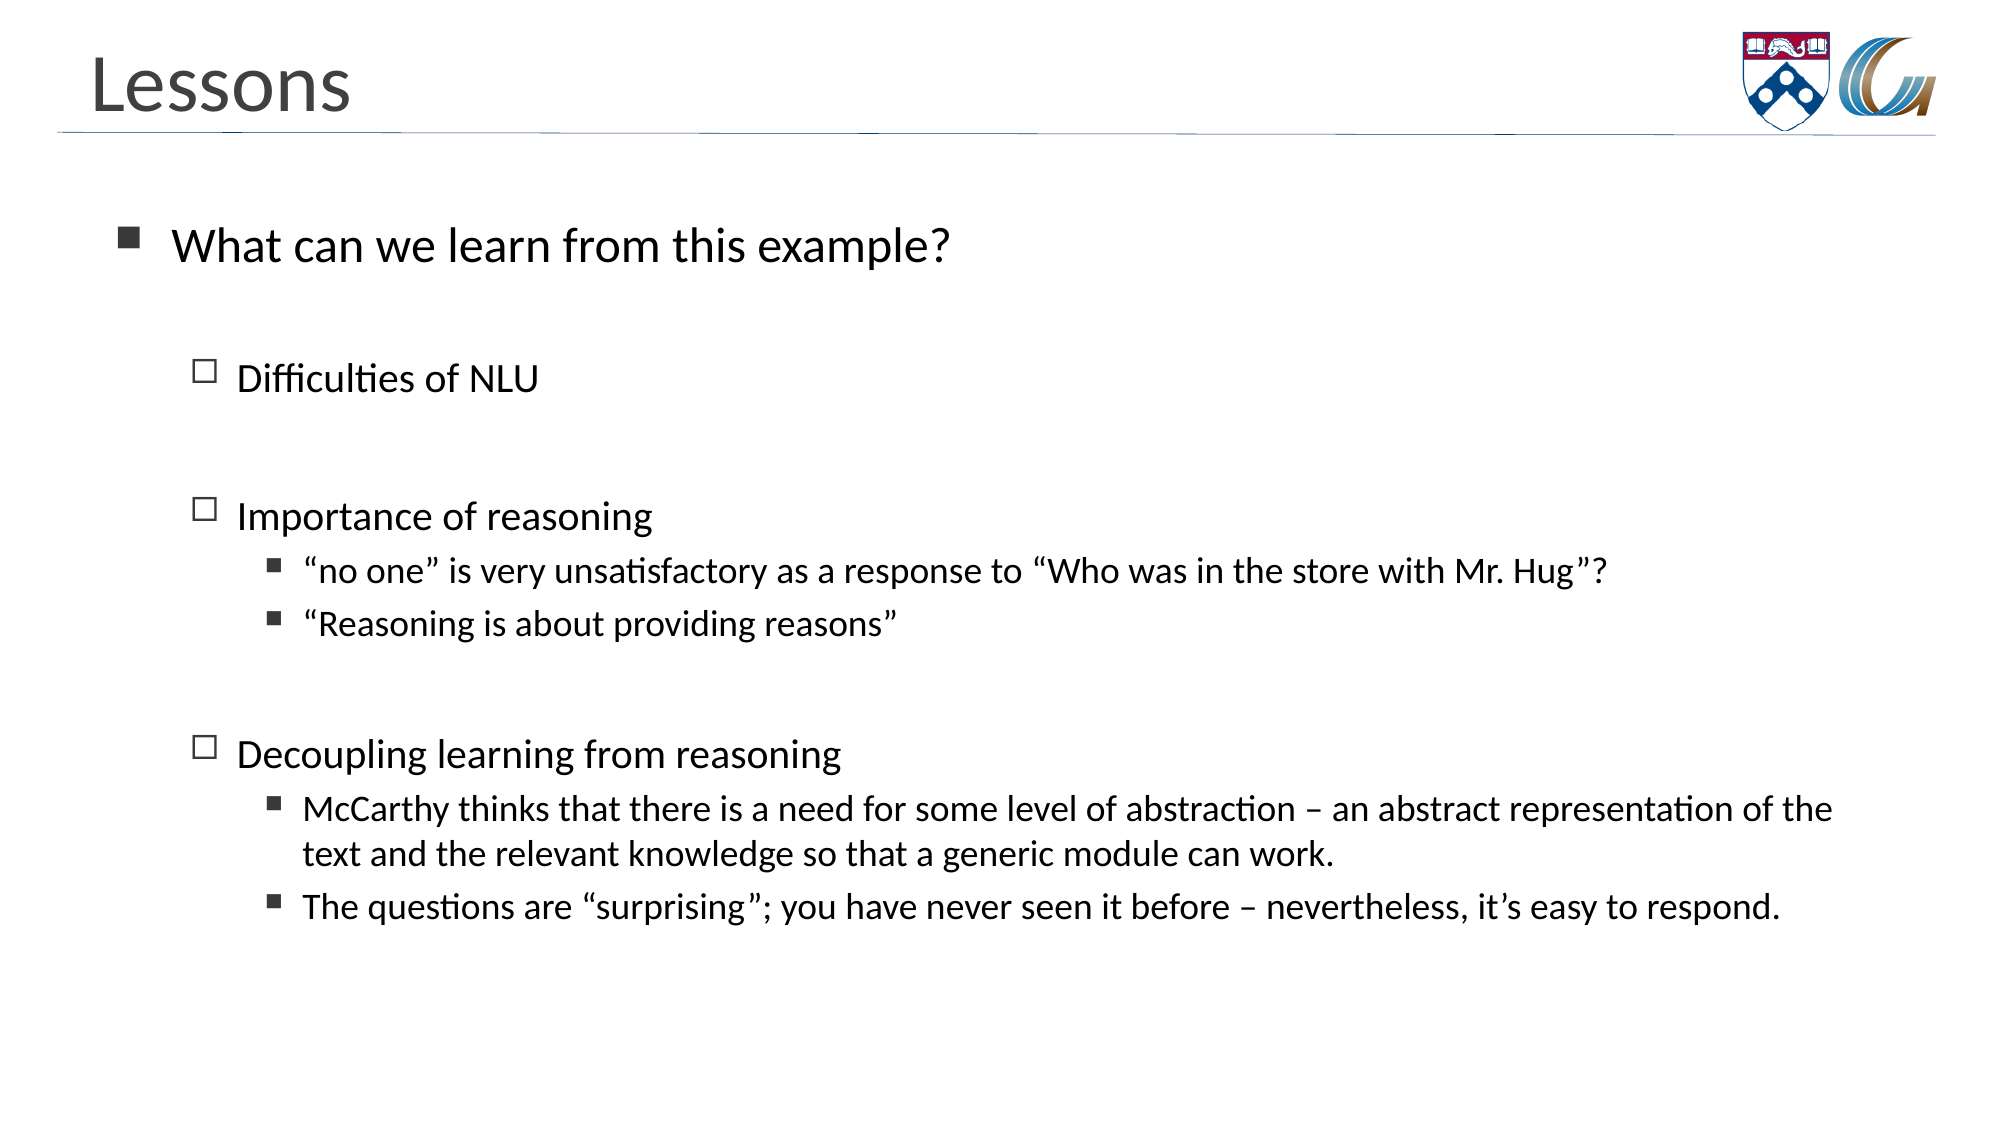

# Lessons
What can we learn from this example?

Difficulties of NLU

Importance of reasoning
“no one” is very unsatisfactory as a response to “Who was in the store with Mr. Hug”?
“Reasoning is about providing reasons”

Decoupling learning from reasoning
McCarthy thinks that there is a need for some level of abstraction – an abstract representation of the text and the relevant knowledge so that a generic module can work.
The questions are “surprising”; you have never seen it before – nevertheless, it’s easy to respond.